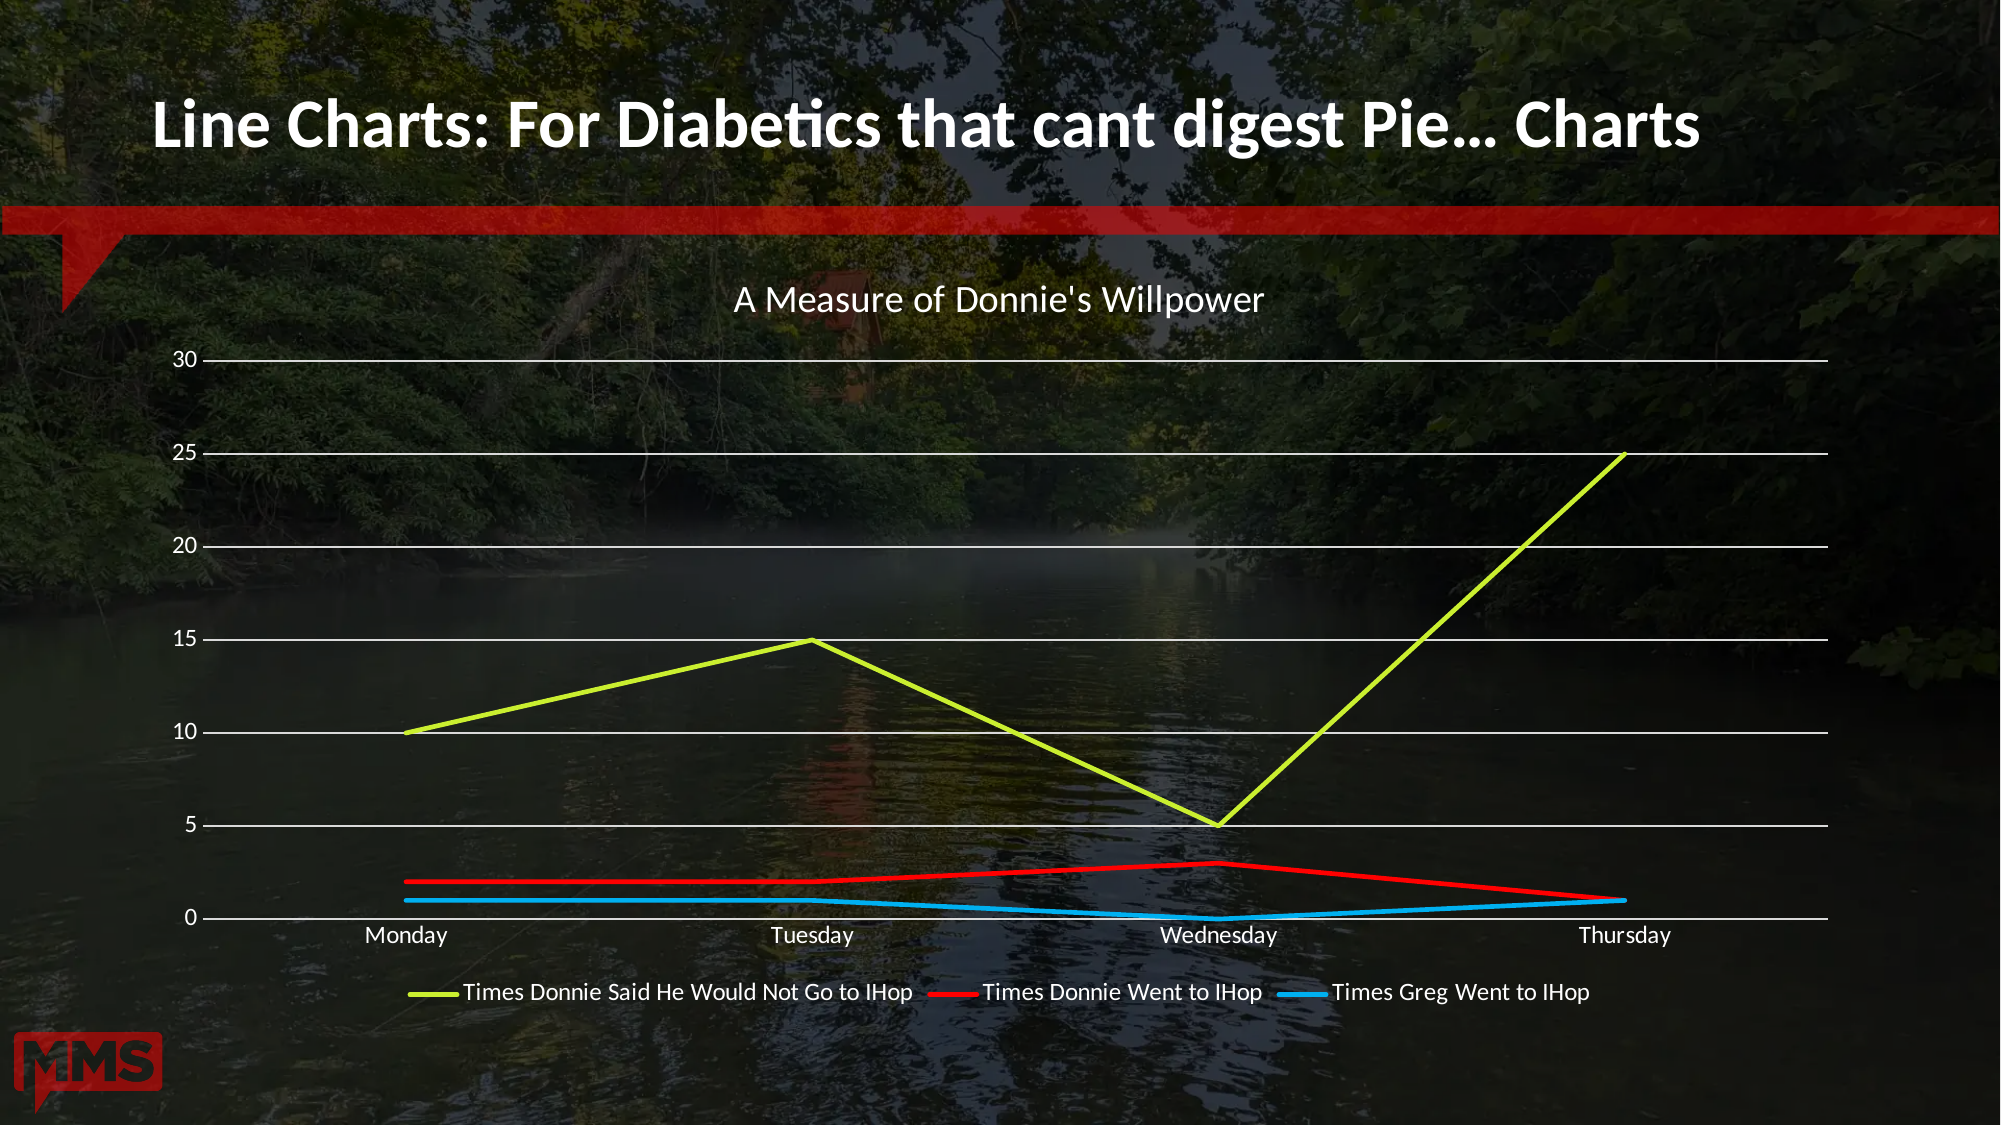

# Line Charts: For Diabetics that cant digest Pie… Charts

### Chart: A Measure of Donnie's Willpower

| Category | Times Donnie Said He Would Not Go to IHop | Times Donnie Went to IHop | Times Greg Went to IHop |
|---|---|---|---|
| Monday | 10.0 | 2.0 | 1.0 |
| Tuesday | 15.0 | 2.0 | 1.0 |
| Wednesday | 5.0 | 3.0 | 0.0 |
| Thursday | 25.0 | 1.0 | 1.0 |